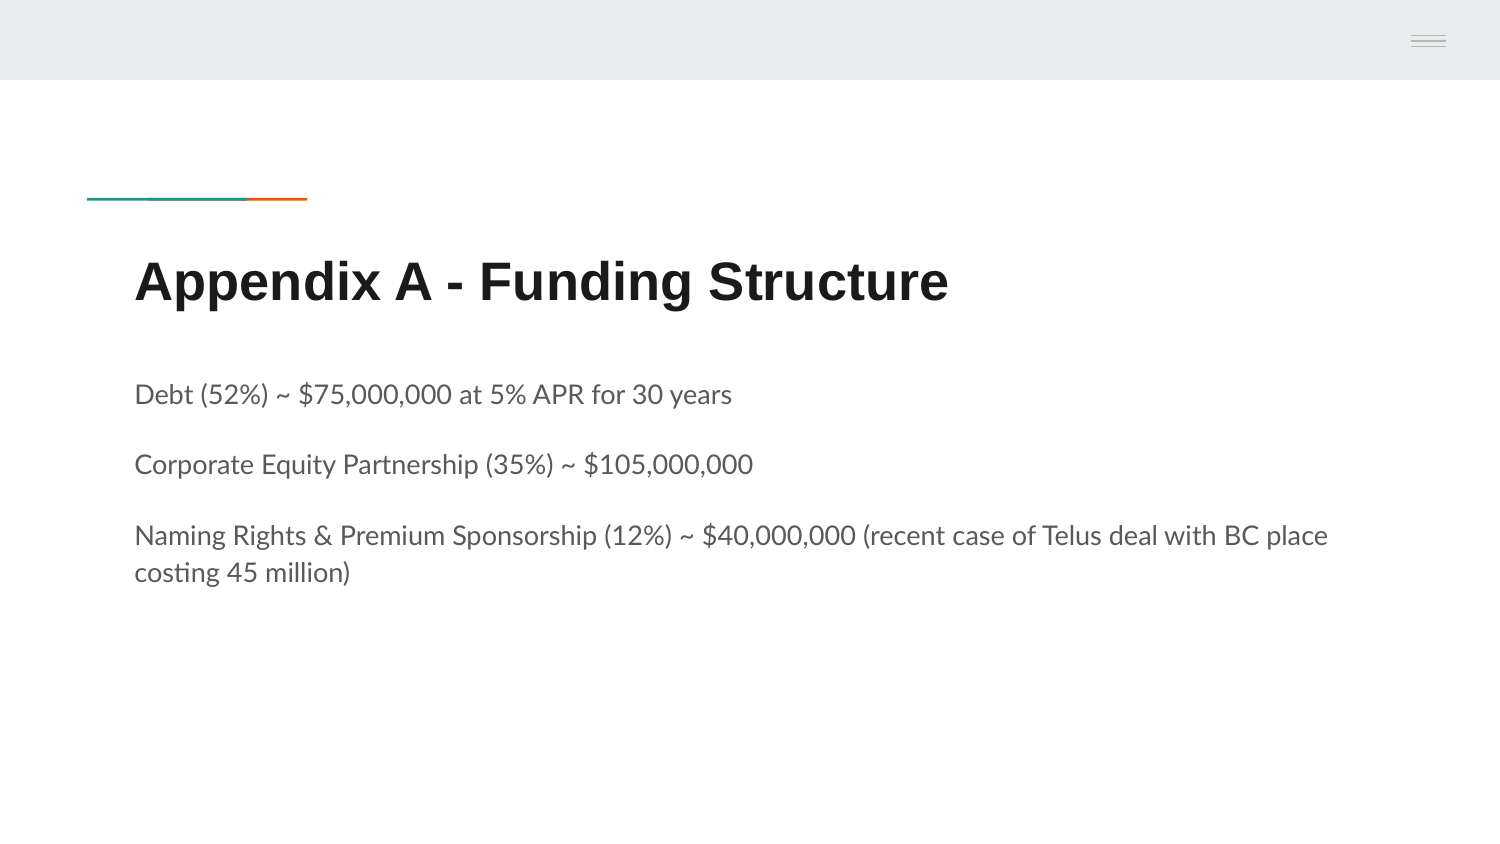

# Appendix A - Funding Structure
Debt (52%) ~ $75,000,000 at 5% APR for 30 years
Corporate Equity Partnership (35%) ~ $105,000,000
Naming Rights & Premium Sponsorship (12%) ~ $40,000,000 (recent case of Telus deal with BC place costing 45 million)